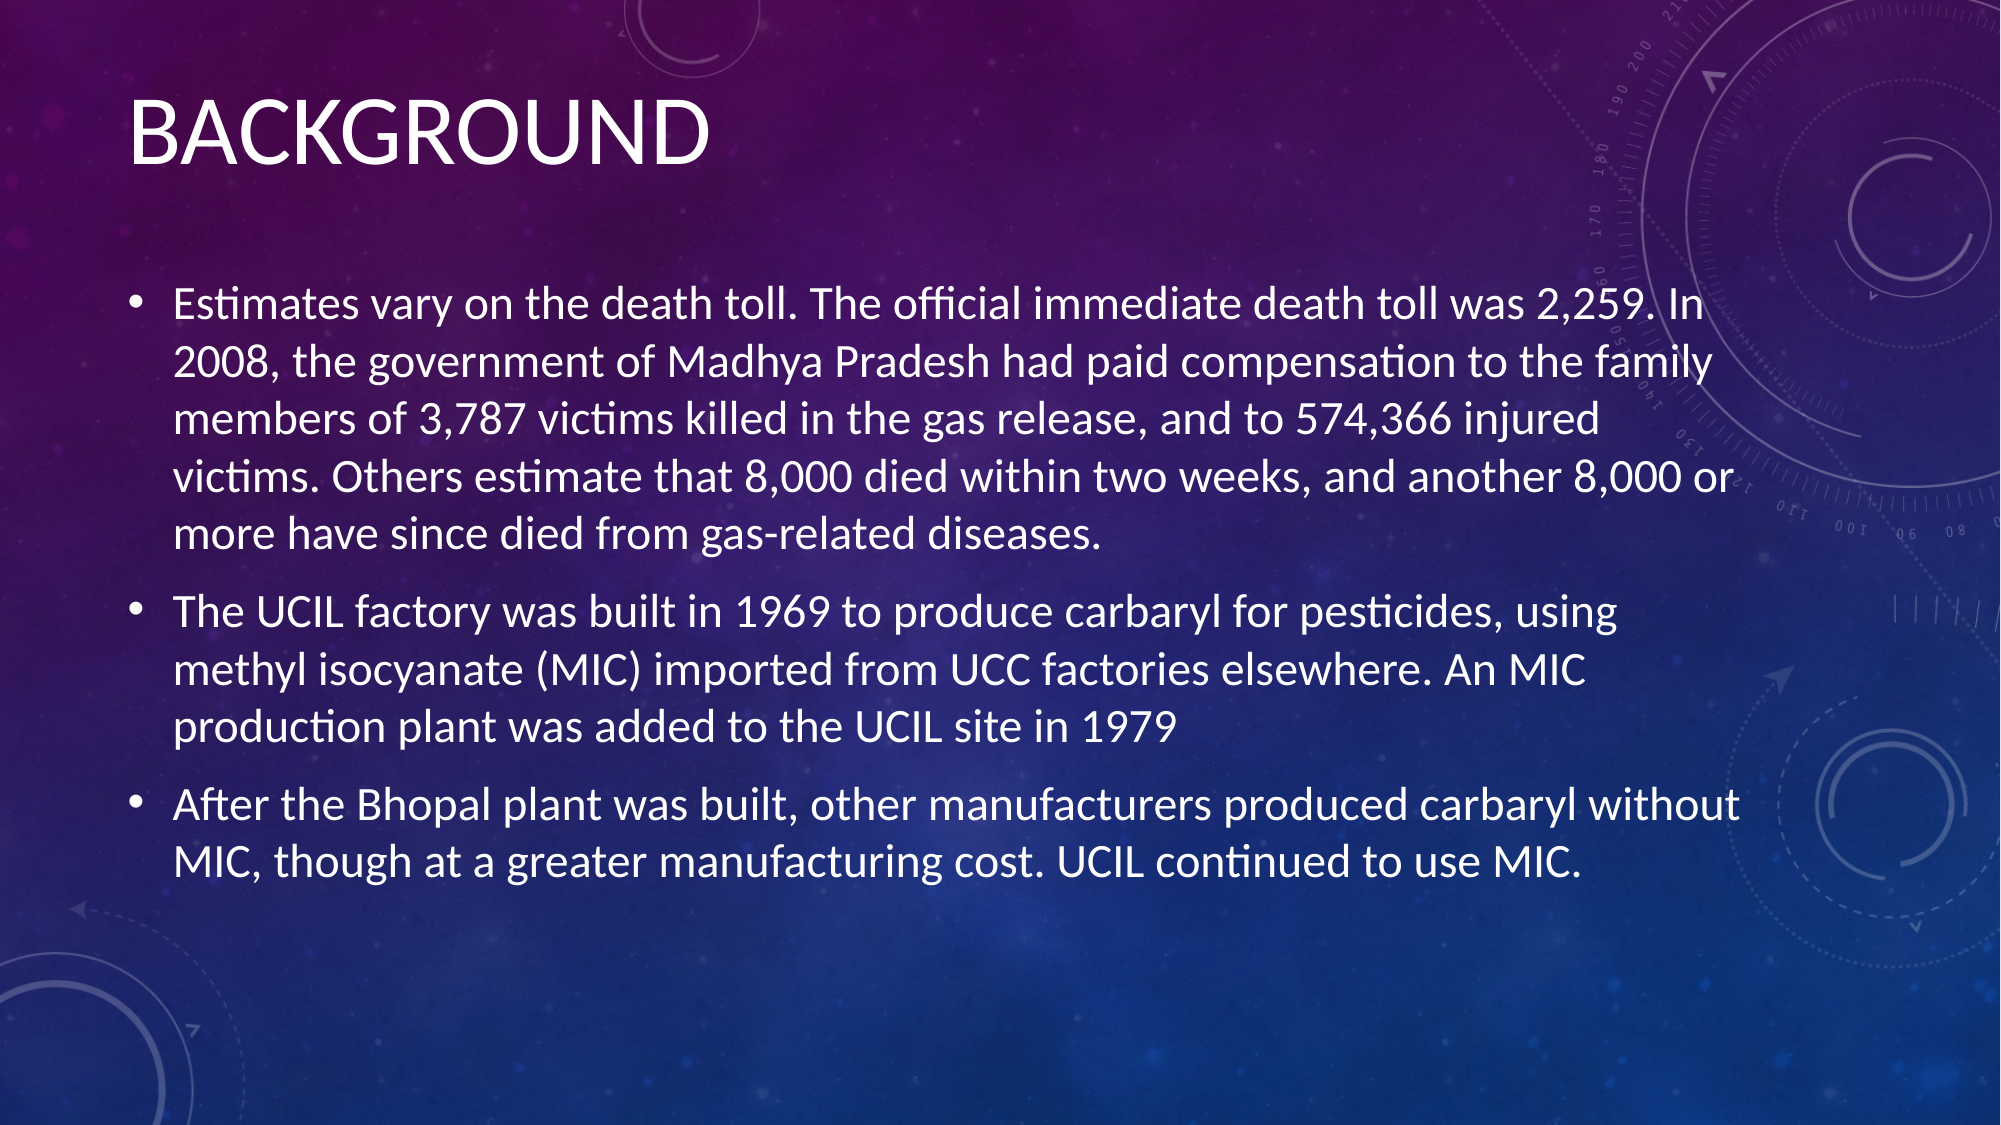

# BACKGROUND
Estimates vary on the death toll. The official immediate death toll was 2,259. In 2008, the government of Madhya Pradesh had paid compensation to the family members of 3,787 victims killed in the gas release, and to 574,366 injured victims. Others estimate that 8,000 died within two weeks, and another 8,000 or more have since died from gas-related diseases.
The UCIL factory was built in 1969 to produce carbaryl for pesticides, using methyl isocyanate (MIC) imported from UCC factories elsewhere. An MIC production plant was added to the UCIL site in 1979
After the Bhopal plant was built, other manufacturers produced carbaryl without MIC, though at a greater manufacturing cost. UCIL continued to use MIC.